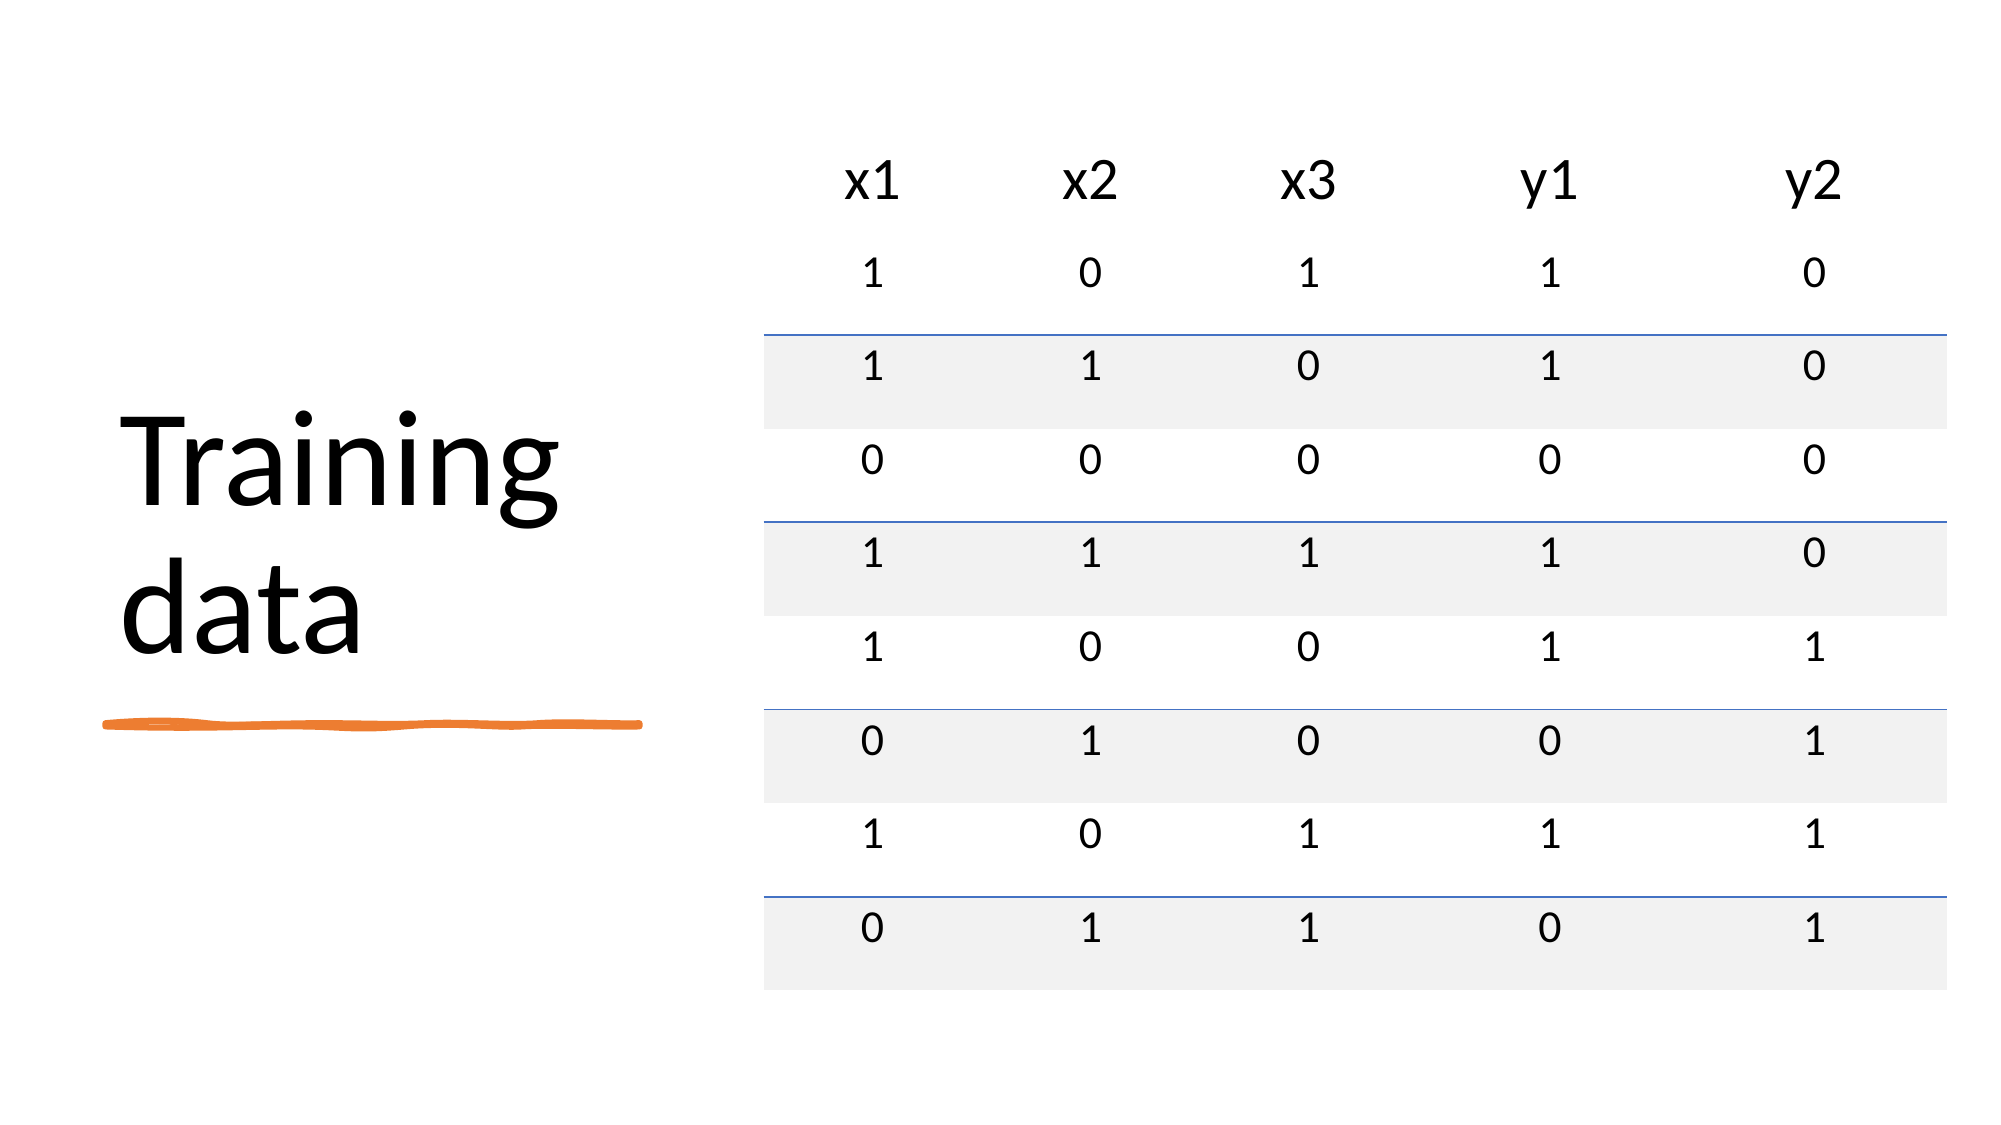

# Training data
| x1 | x2 | x3 | y1 | y2 |
| --- | --- | --- | --- | --- |
| 1 | 0 | 1 | 1 | 0 |
| 1 | 1 | 0 | 1 | 0 |
| 0 | 0 | 0 | 0 | 0 |
| 1 | 1 | 1 | 1 | 0 |
| 1 | 0 | 0 | 1 | 1 |
| 0 | 1 | 0 | 0 | 1 |
| 1 | 0 | 1 | 1 | 1 |
| 0 | 1 | 1 | 0 | 1 |